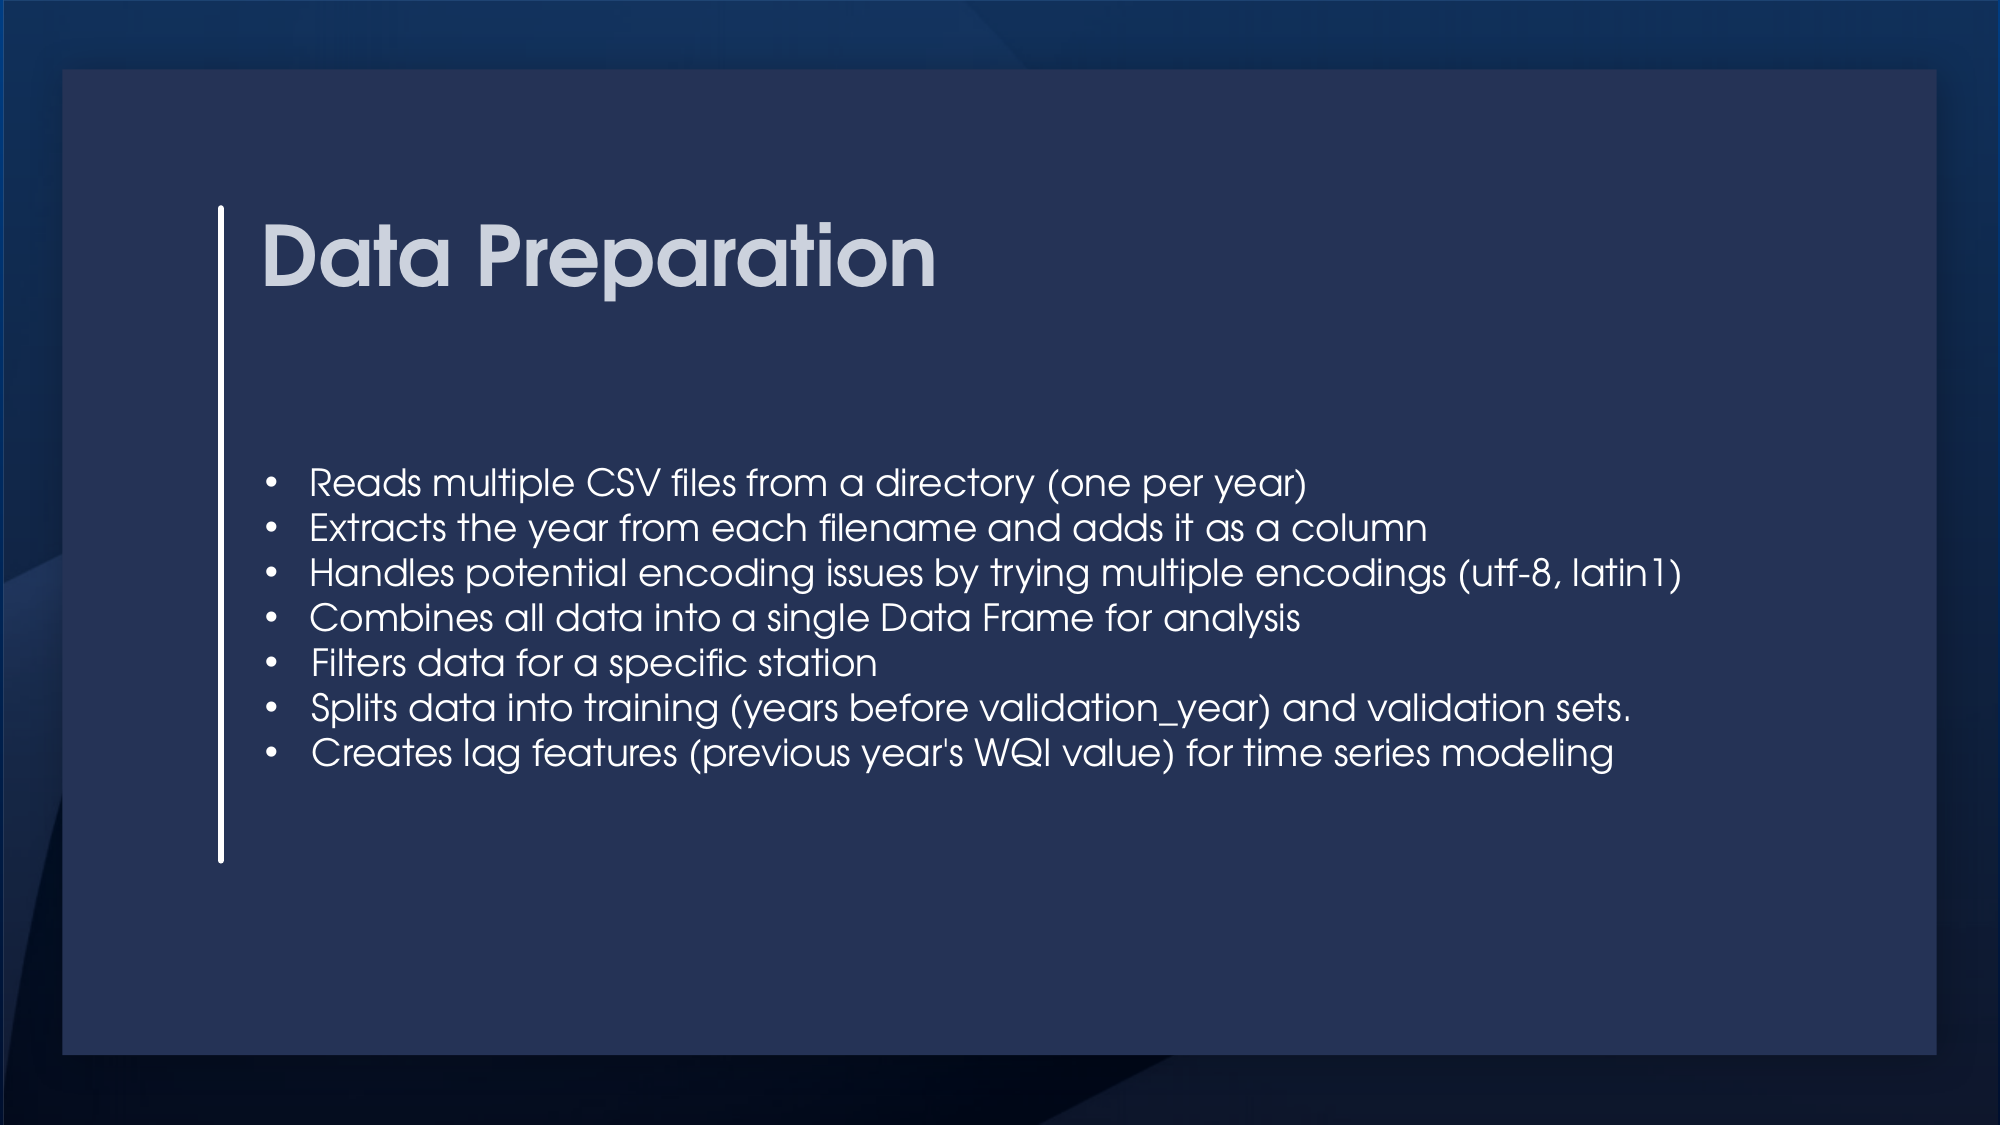

# Data Preparation
   Reads multiple CSV files from a directory (one per year)
   Extracts the year from each filename and adds it as a column
   Handles potential encoding issues by trying multiple encodings (utf-8, latin1)
   Combines all data into a single Data Frame for analysis
Filters data for a specific station
Splits data into training (years before validation_year) and validation sets.
Creates lag features (previous year's WQI value) for time series modeling